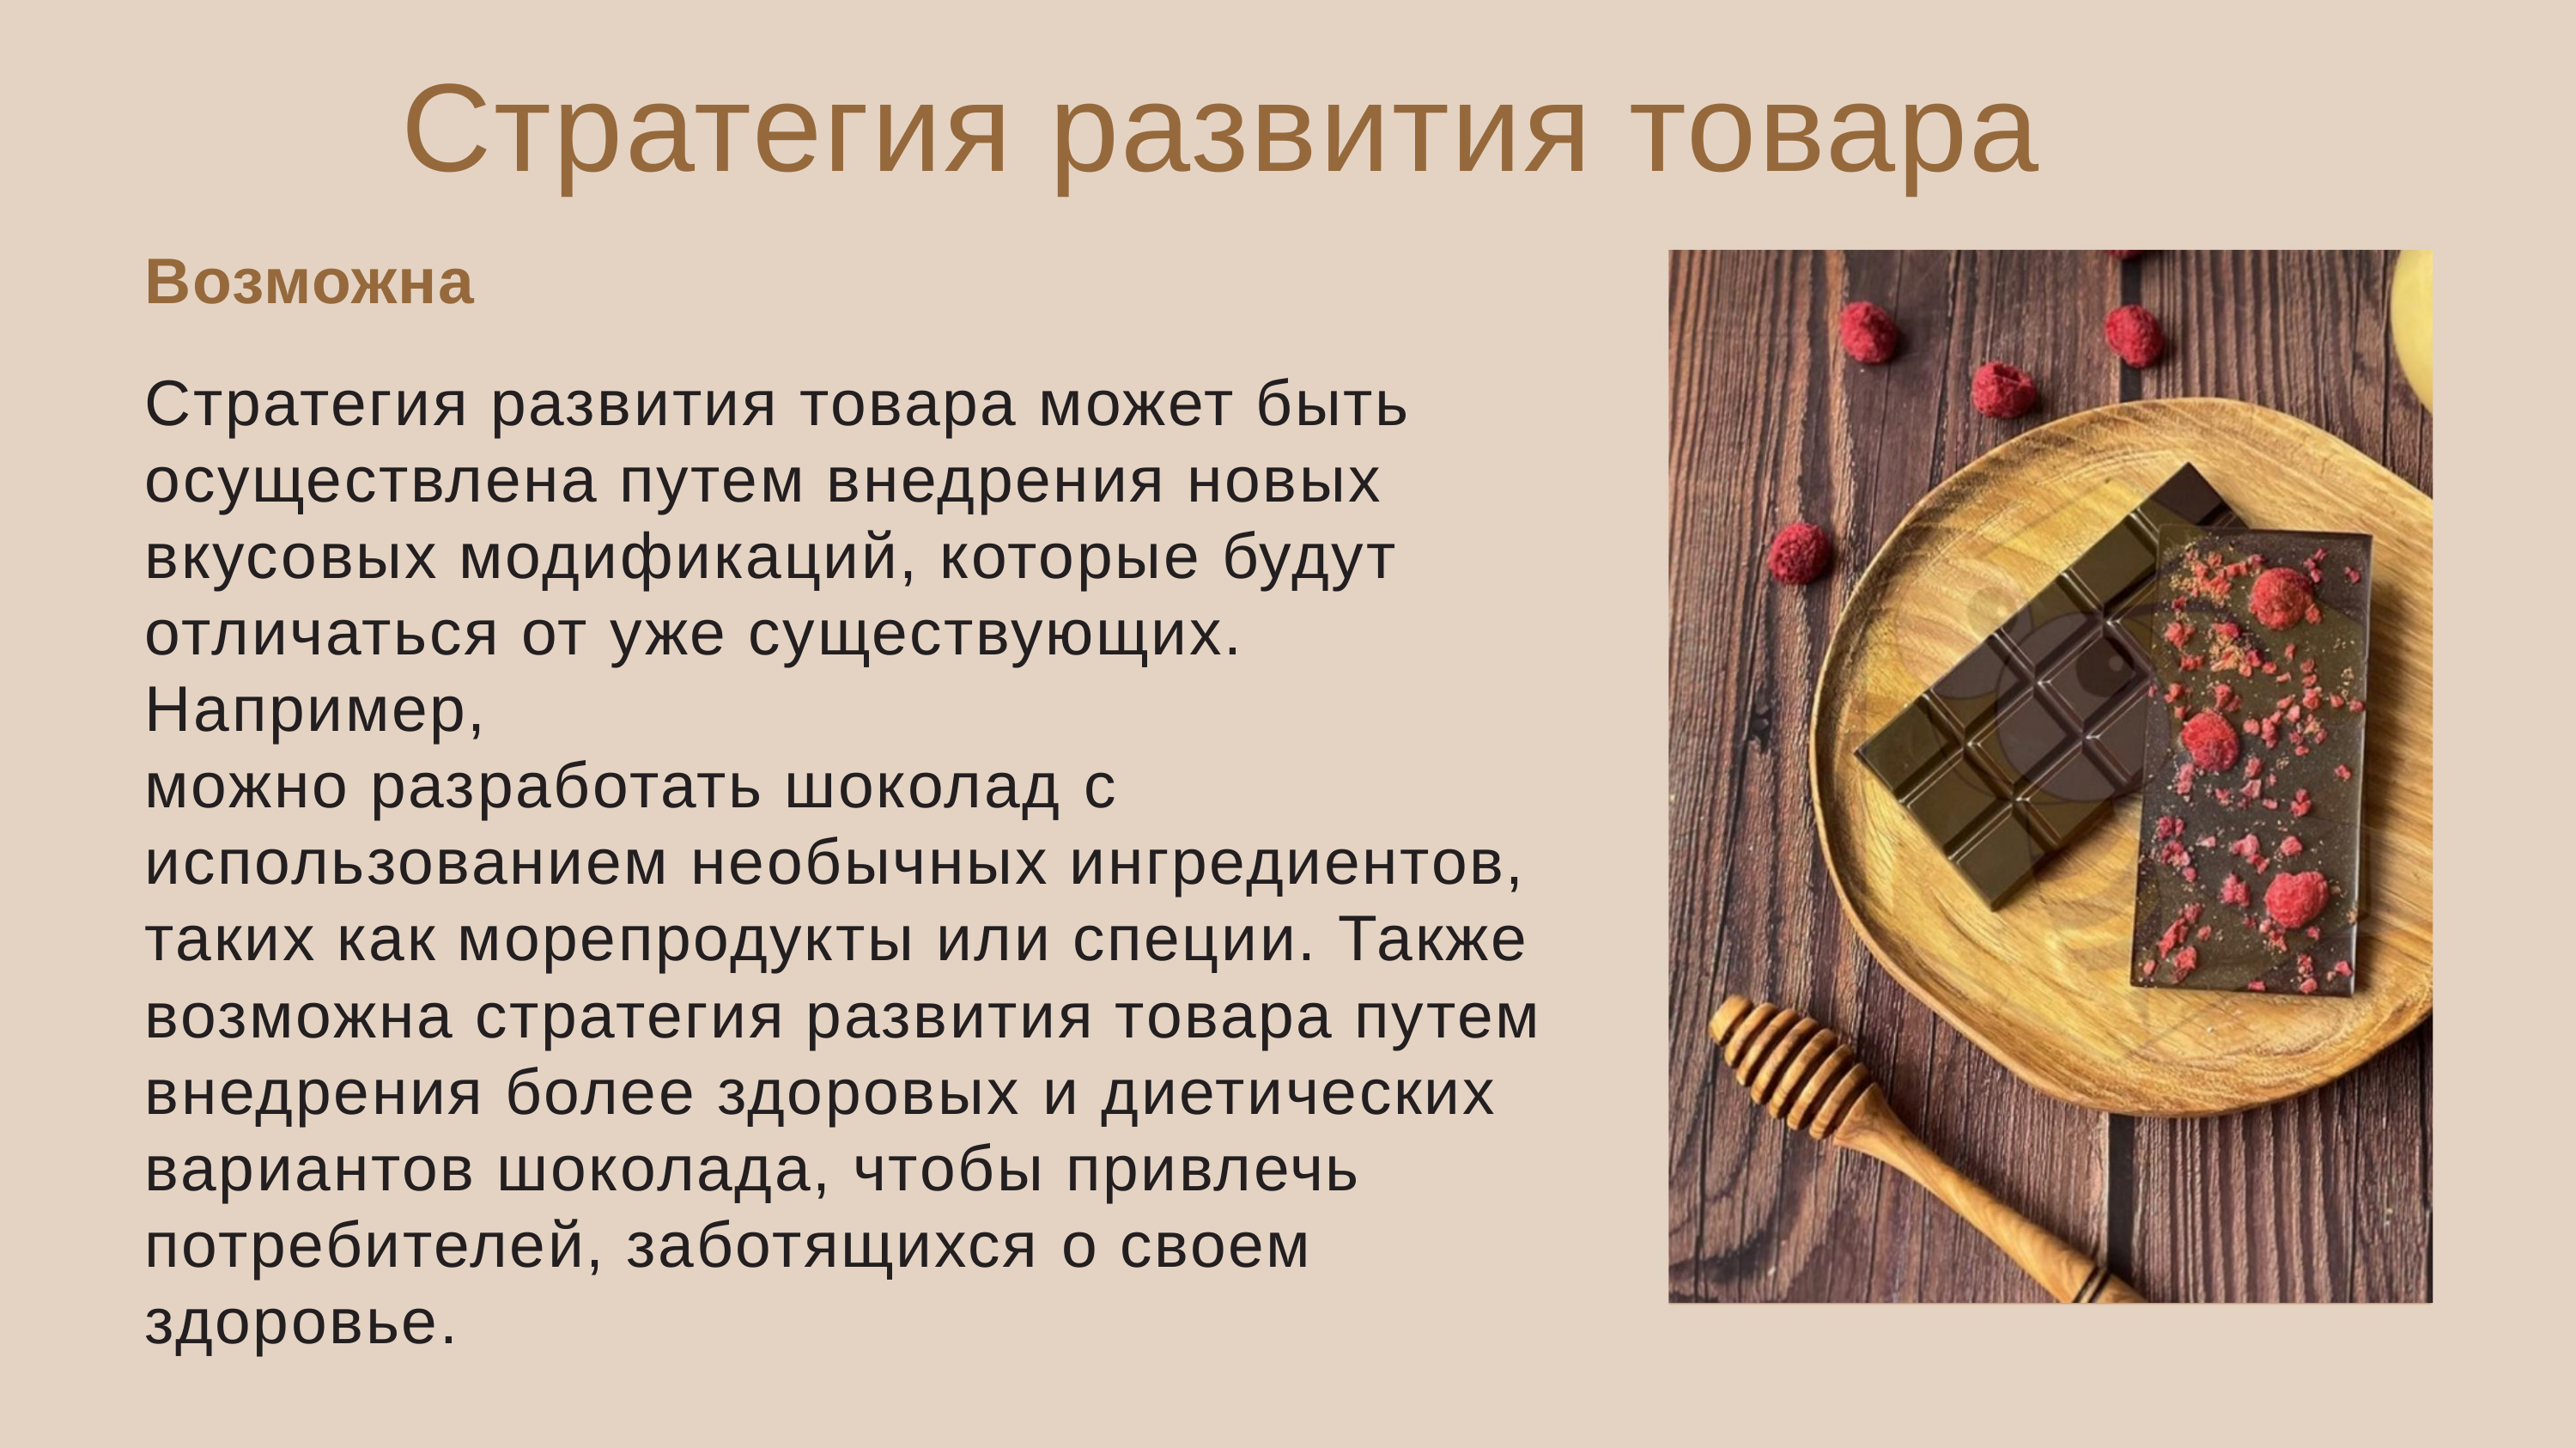

Стратегия развития товара
Возможна
Стратегия развития товара может быть
осуществлена путем внедрения новых
вкусовых модификаций, которые будут
отличаться от уже существующих. Например,
можно разработать шоколад с
использованием необычных ингредиентов,
таких как морепродукты или специи. Также
возможна стратегия развития товара путем
внедрения более здоровых и диетических
вариантов шоколада, чтобы привлечь
потребителей, заботящихся о своем здоровье.